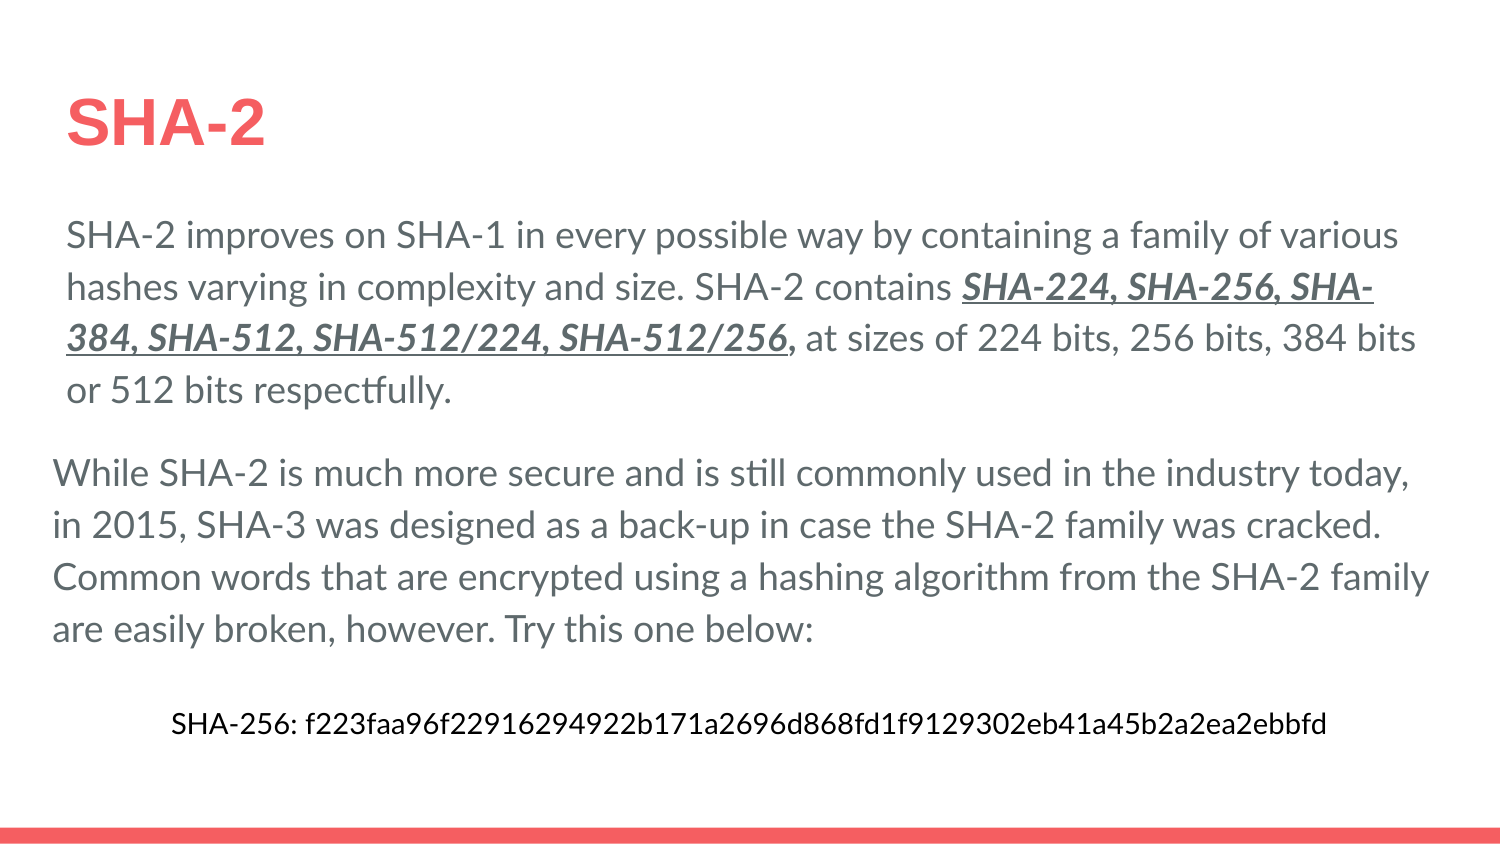

# SHA-2
SHA-2 improves on SHA-1 in every possible way by containing a family of various hashes varying in complexity and size. SHA-2 contains SHA-224, SHA-256, SHA-384, SHA-512, SHA-512/224, SHA-512/256, at sizes of 224 bits, 256 bits, 384 bits or 512 bits respectfully.

While SHA-2 is much more secure and is still commonly used in the industry today, in 2015, SHA-3 was designed as a back-up in case the SHA-2 family was cracked. Common words that are encrypted using a hashing algorithm from the SHA-2 family are easily broken, however. Try this one below:
SHA-256: f223faa96f22916294922b171a2696d868fd1f9129302eb41a45b2a2ea2ebbfd